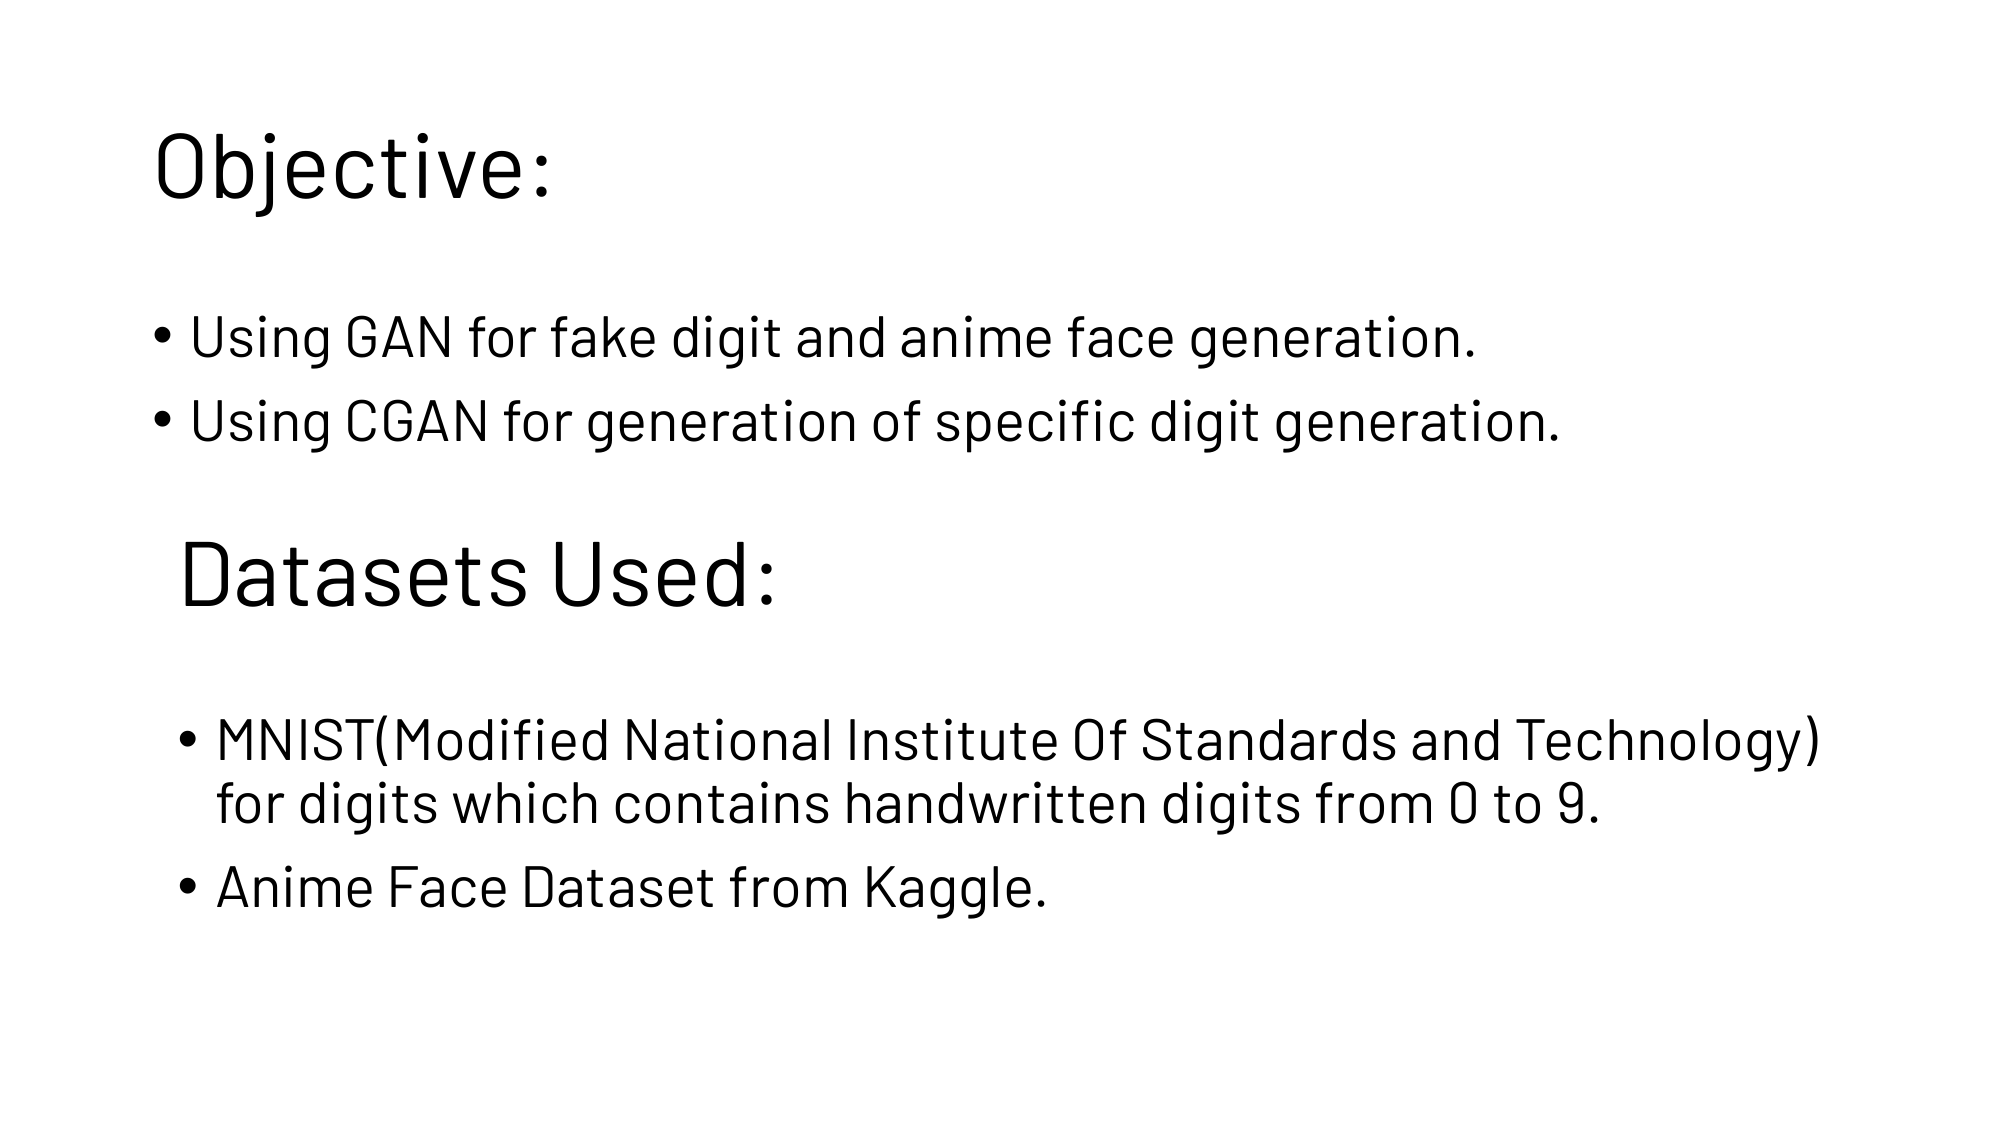

# Objective:
Using GAN for fake digit and anime face generation.
Using CGAN for generation of specific digit generation.

Datasets Used:
MNIST(Modified National Institute Of Standards and Technology) for digits which contains handwritten digits from 0 to 9.
Anime Face Dataset from Kaggle.